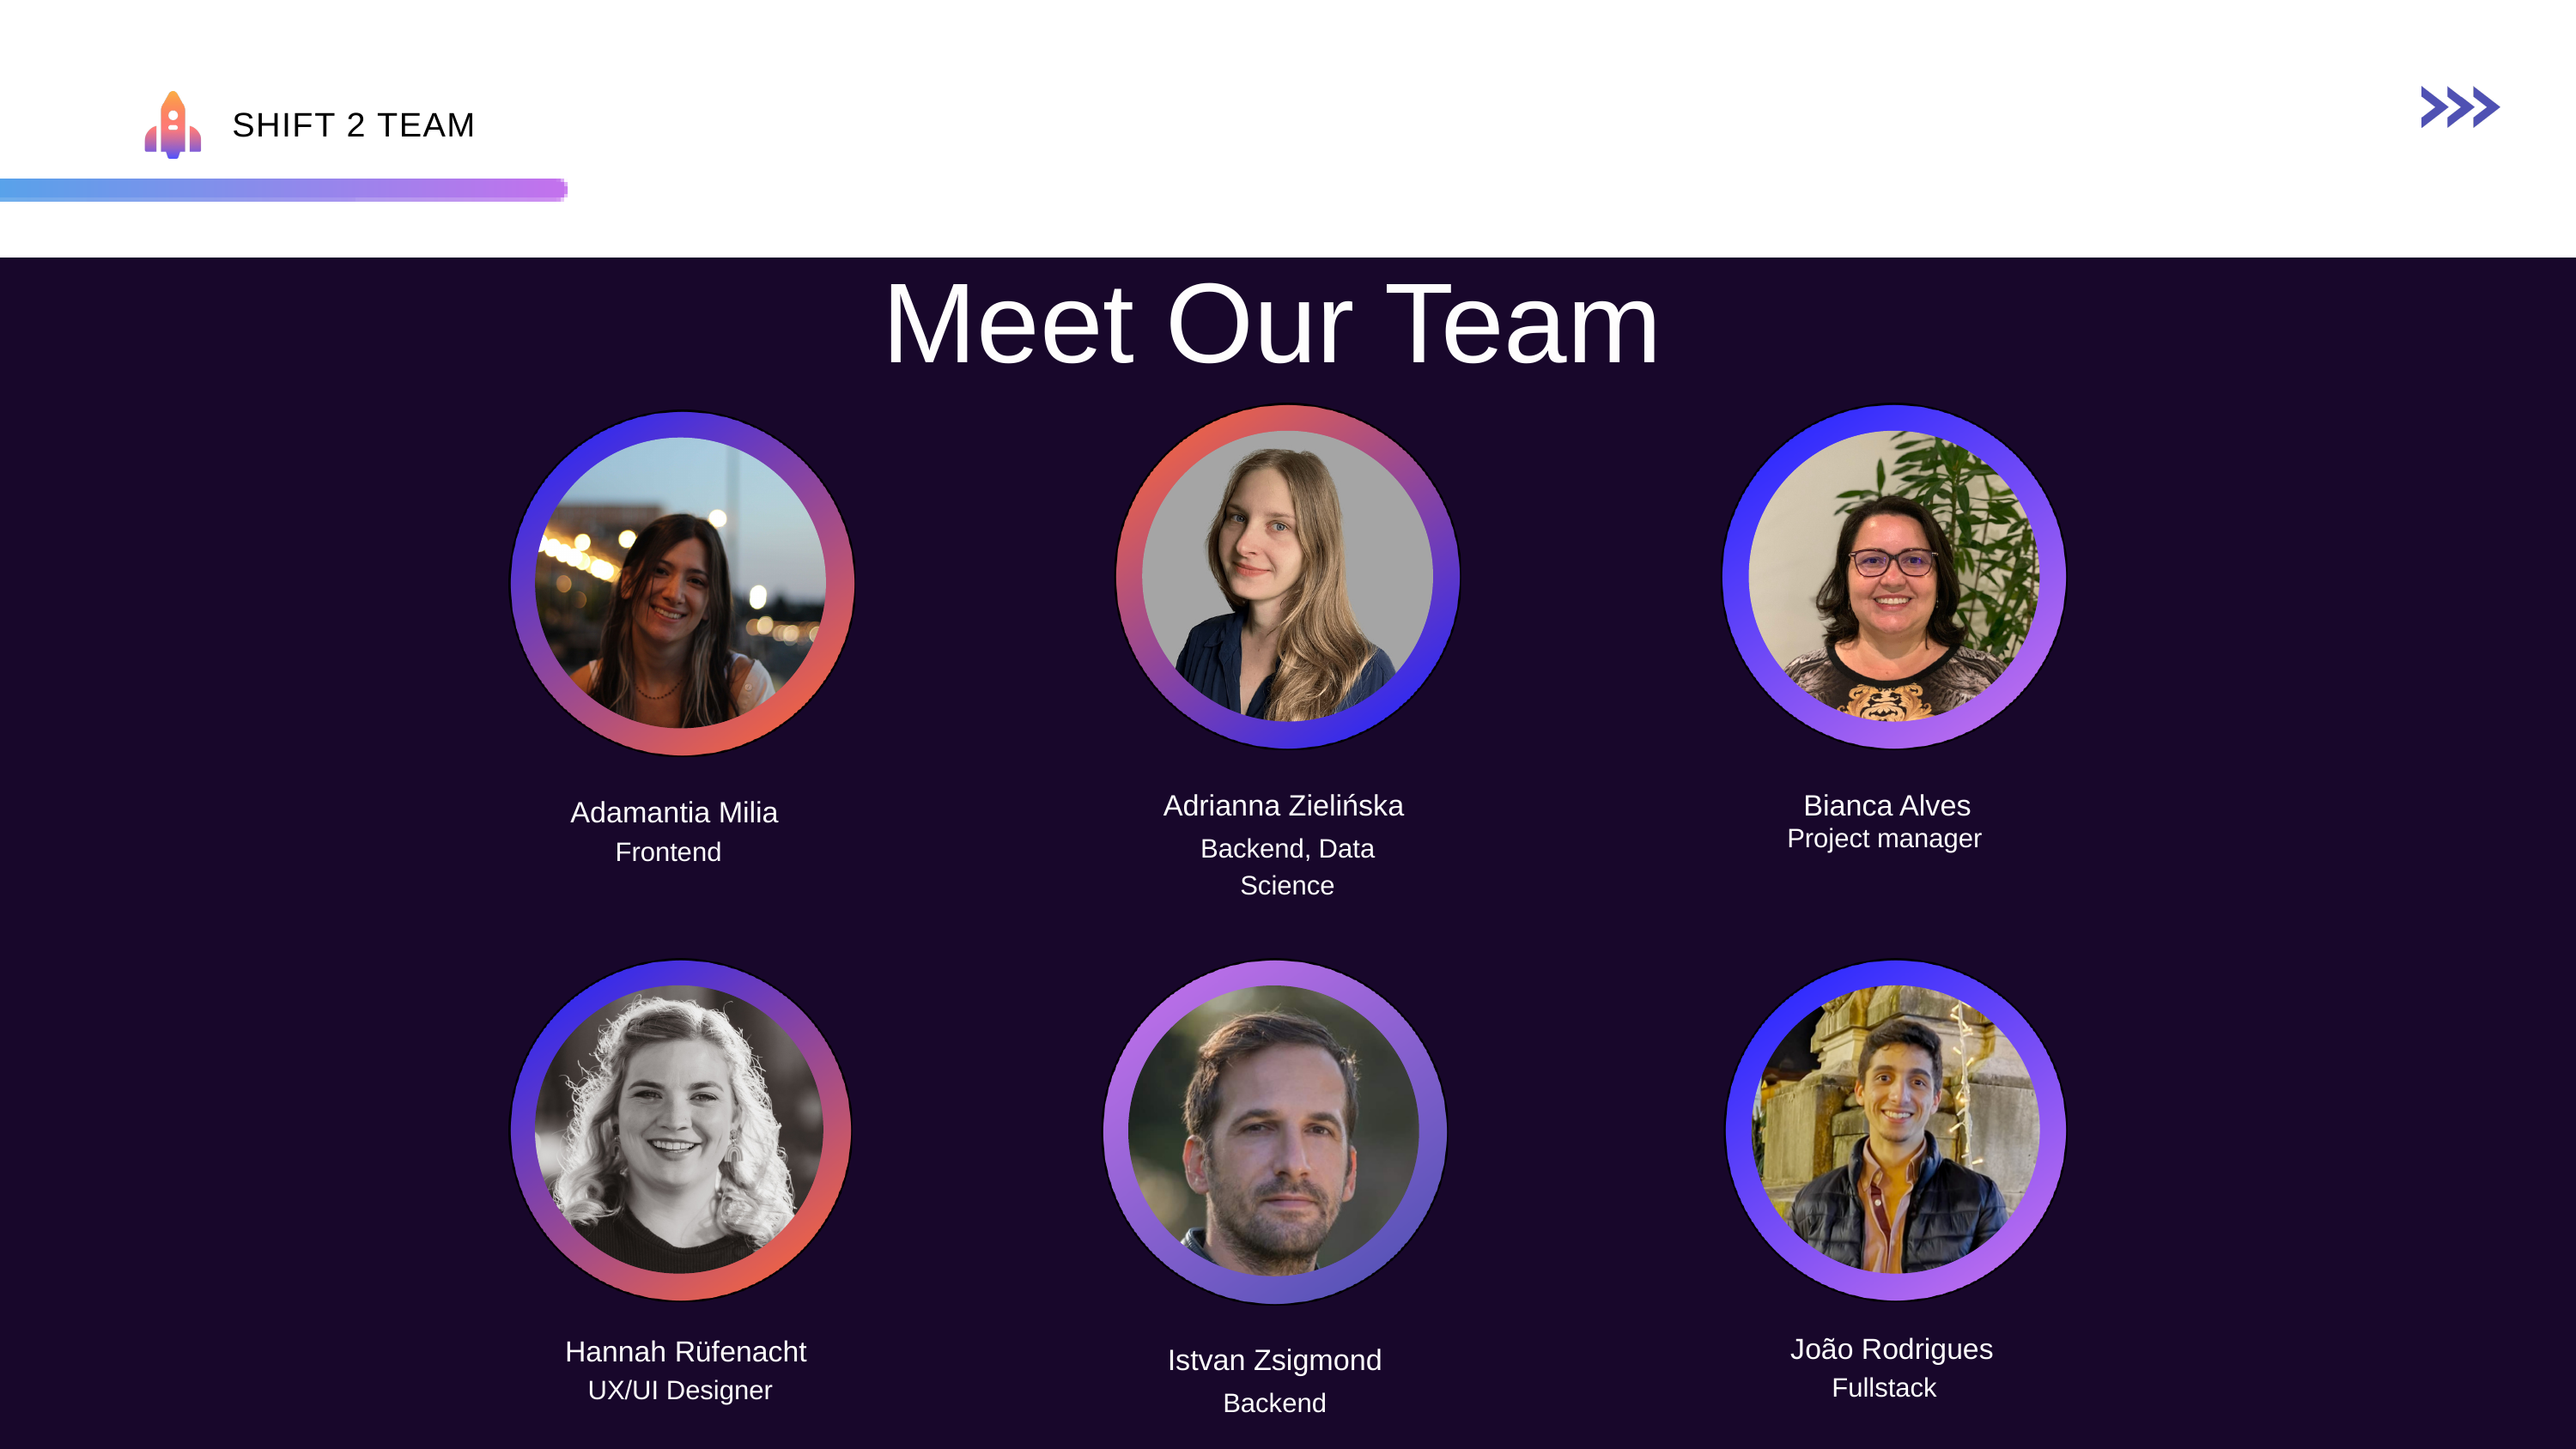

SHIFT 2 TEAM

Meet Our Team

Adrianna Zielińska
Bianca Alves
Adamantia Milia
Project manager
Backend, Data Science
Frontend

João Rodrigues
Hannah Rüfenacht
Istvan Zsigmond
Fullstack
UX/UI Designer
Backend